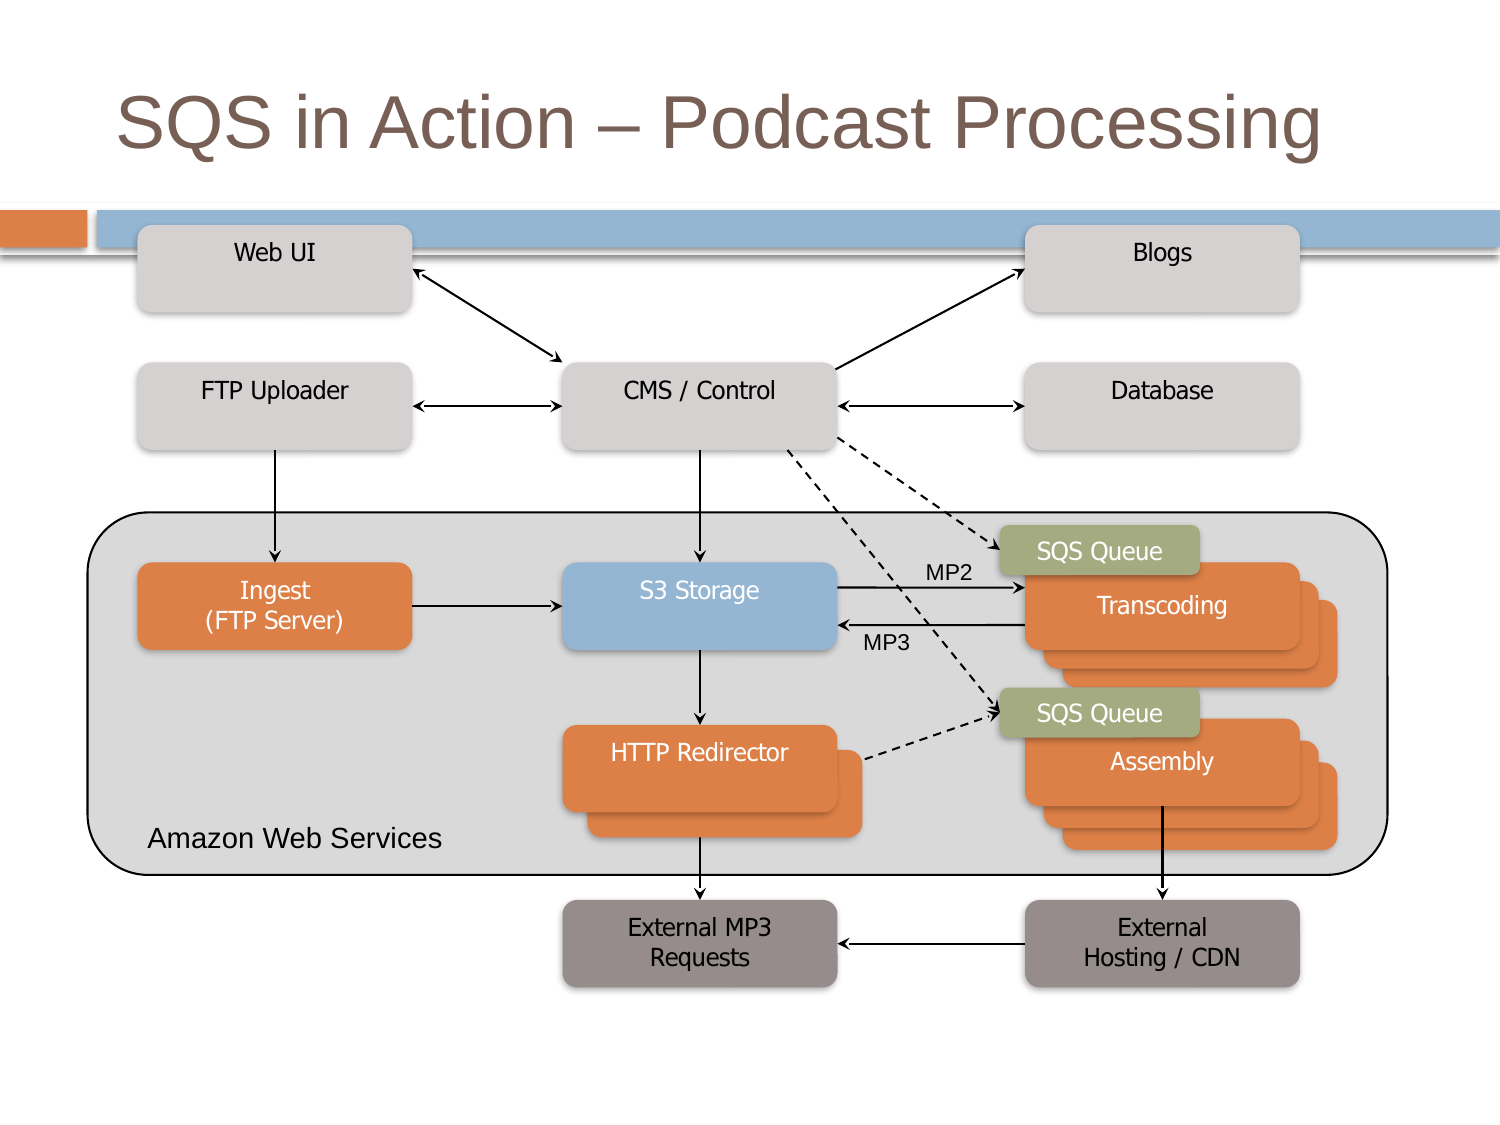

# SQS in Action – Podcast Processing
Web UI
Blogs
FTP Uploader
CMS / Control
Database

SQS Queue
MP2
Ingest
(FTP Server)
S3 Storage

Transcoding
Transcoding
Transcoding
MP3
SQS Queue

Assembly
HTTP Redirector
Assembly

Assembly
Amazon Web Services
External MP3 Requests
External
Hosting / CDN